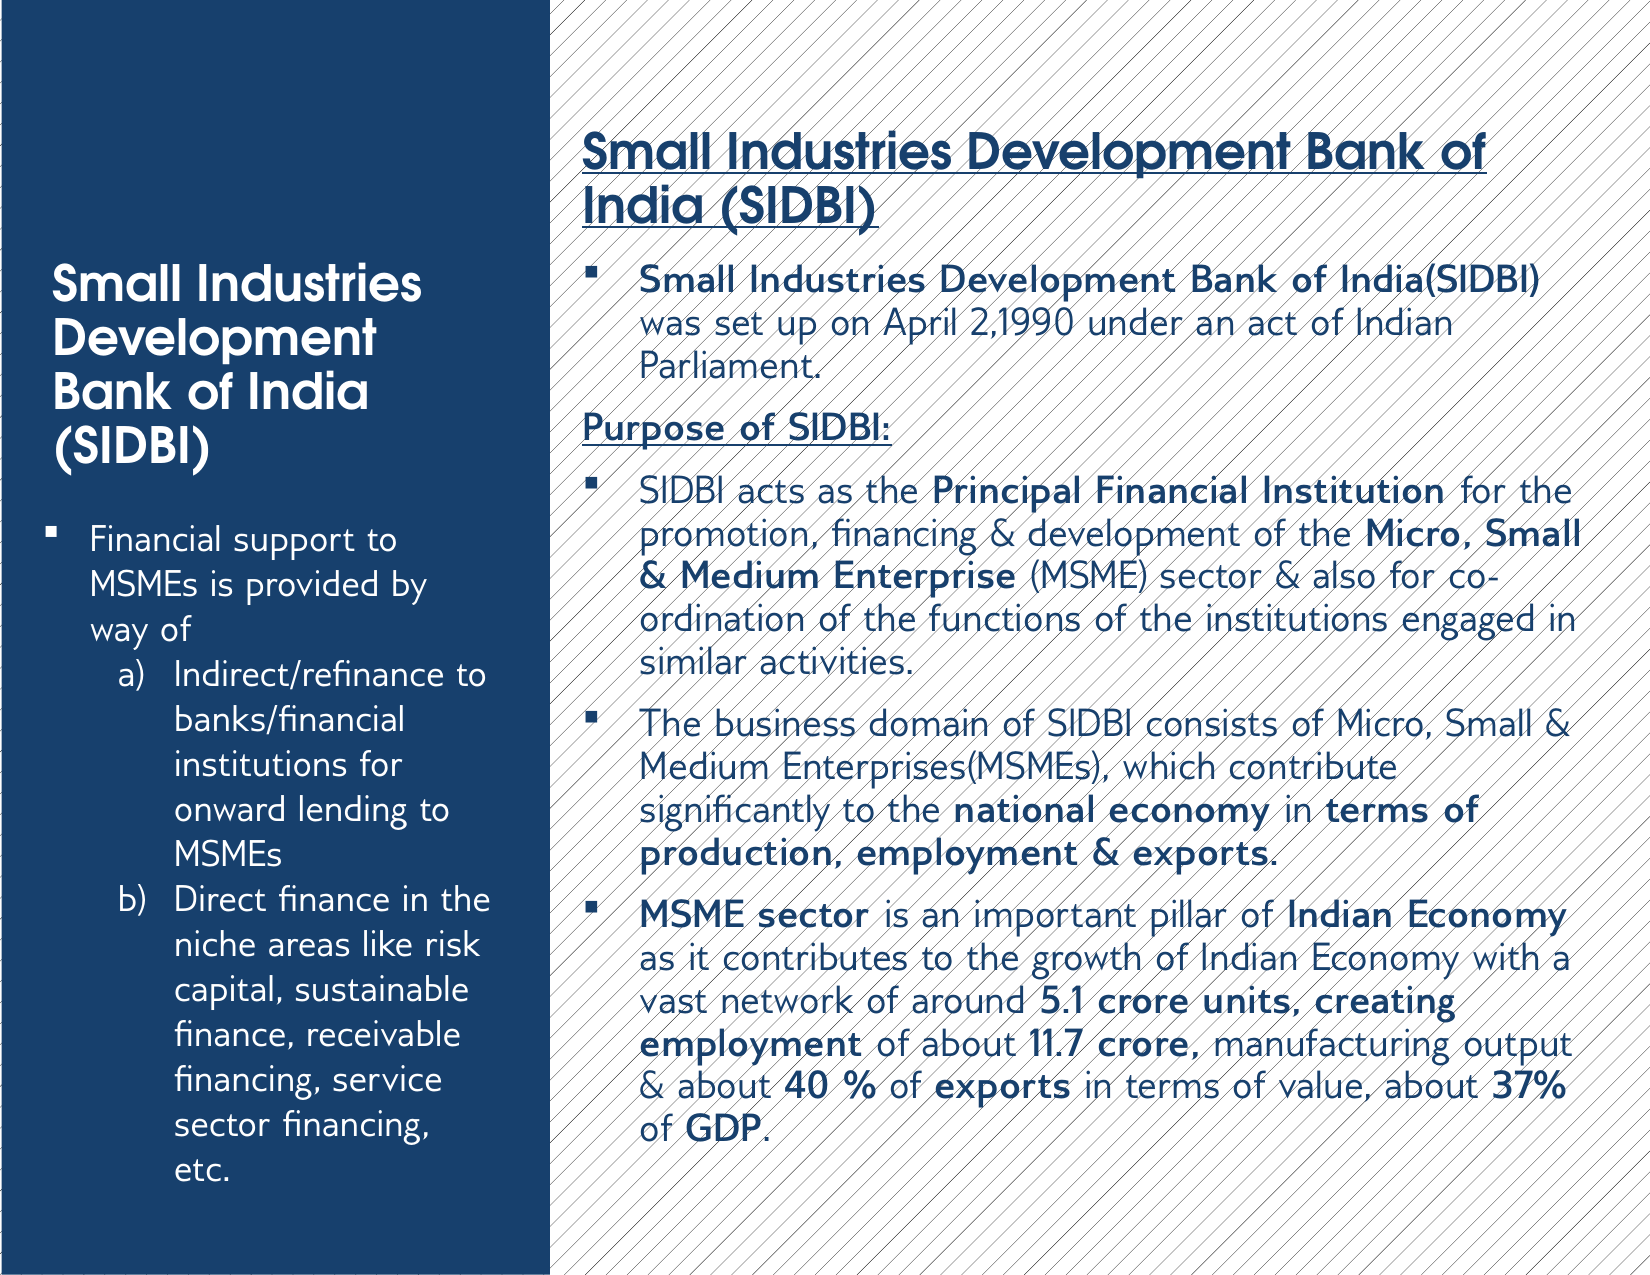

Small Industries Development Bank of India (SIDBI)

Small Industries Development Bank of India(SIDBI) was set up on April 2,1990 under an act of Indian Parliament.
Purpose of SIDBI:
SIDBI acts as the Principal Financial Institution for the promotion, financing & development of the Micro, Small & Medium Enterprise (MSME) sector & also for co-ordination of the functions of the institutions engaged in similar activities.
The business domain of SIDBI consists of Micro, Small & Medium Enterprises(MSMEs), which contribute significantly to the national economy in terms of production, employment & exports.
MSME sector is an important pillar of Indian Economy as it contributes to the growth of Indian Economy with a vast network of around 5.1 crore units, creating employment of about 11.7 crore, manufacturing output & about 40 % of exports in terms of value, about 37% of GDP.
Small Industries Development Bank of India (SIDBI)
Financial support to MSMEs is provided by way of
Indirect/refinance to banks/financial institutions for onward lending to MSMEs
Direct finance in the niche areas like risk capital, sustainable finance, receivable financing, service sector financing, etc.